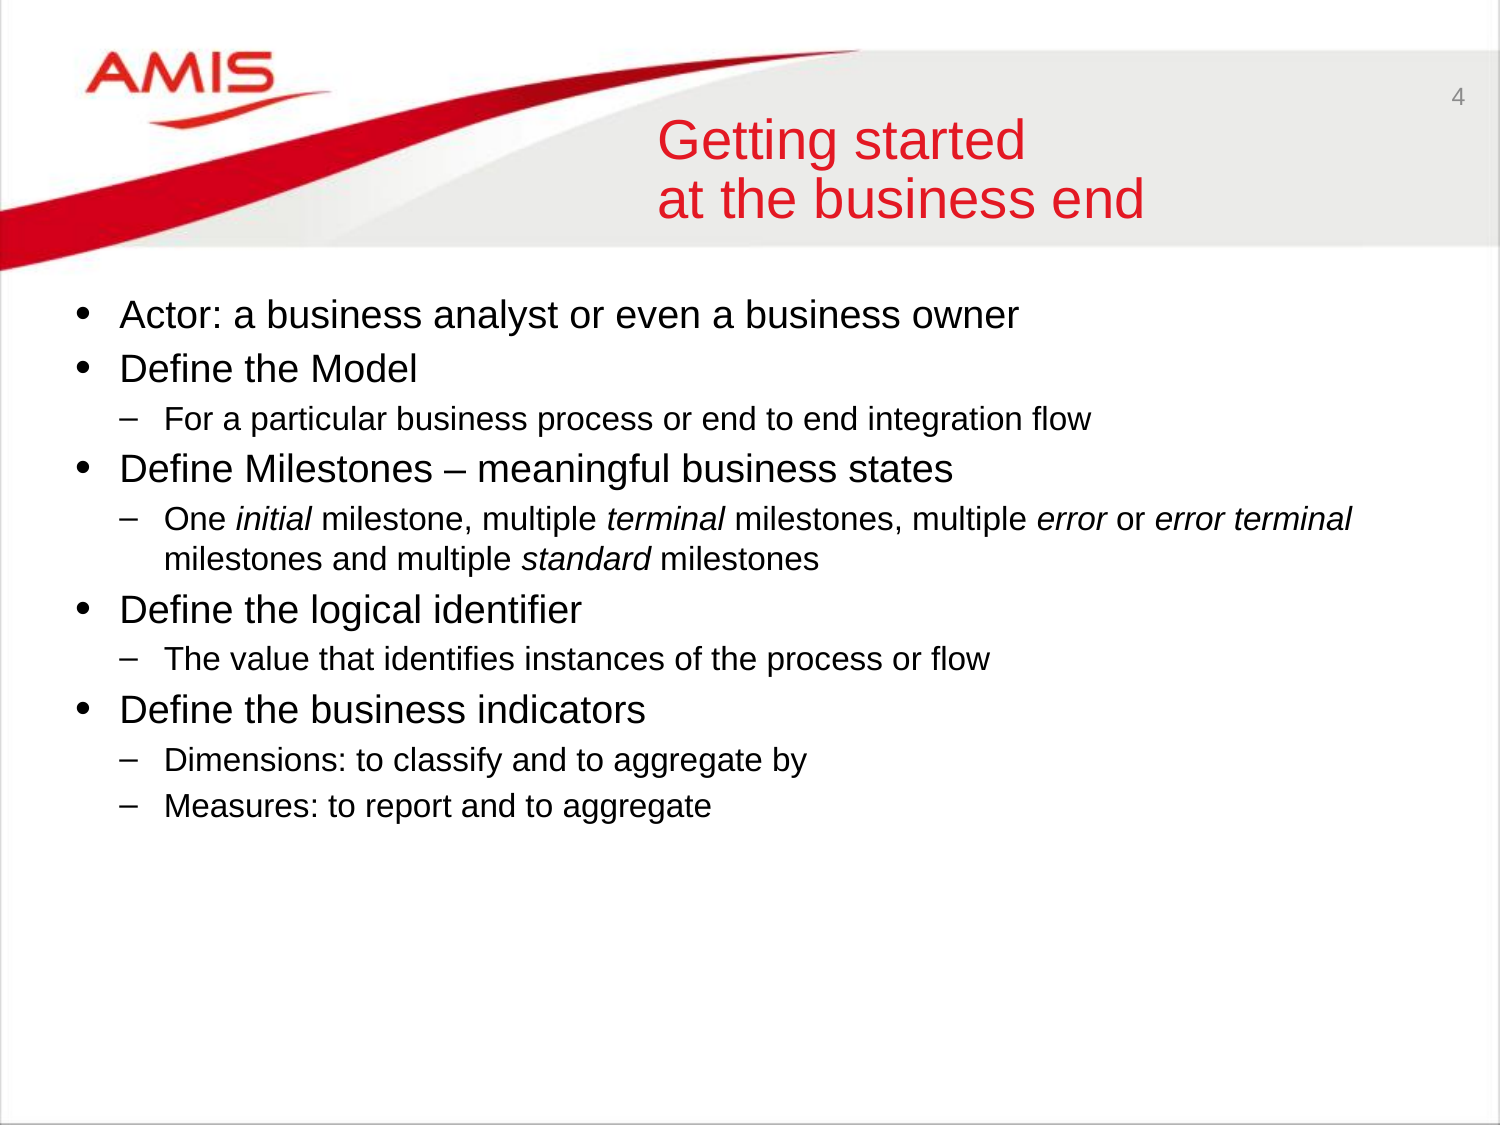

4
# Getting started at the business end
Actor: a business analyst or even a business owner
Define the Model
For a particular business process or end to end integration flow
Define Milestones – meaningful business states
One initial milestone, multiple terminal milestones, multiple error or error terminal milestones and multiple standard milestones
Define the logical identifier
The value that identifies instances of the process or flow
Define the business indicators
Dimensions: to classify and to aggregate by
Measures: to report and to aggregate